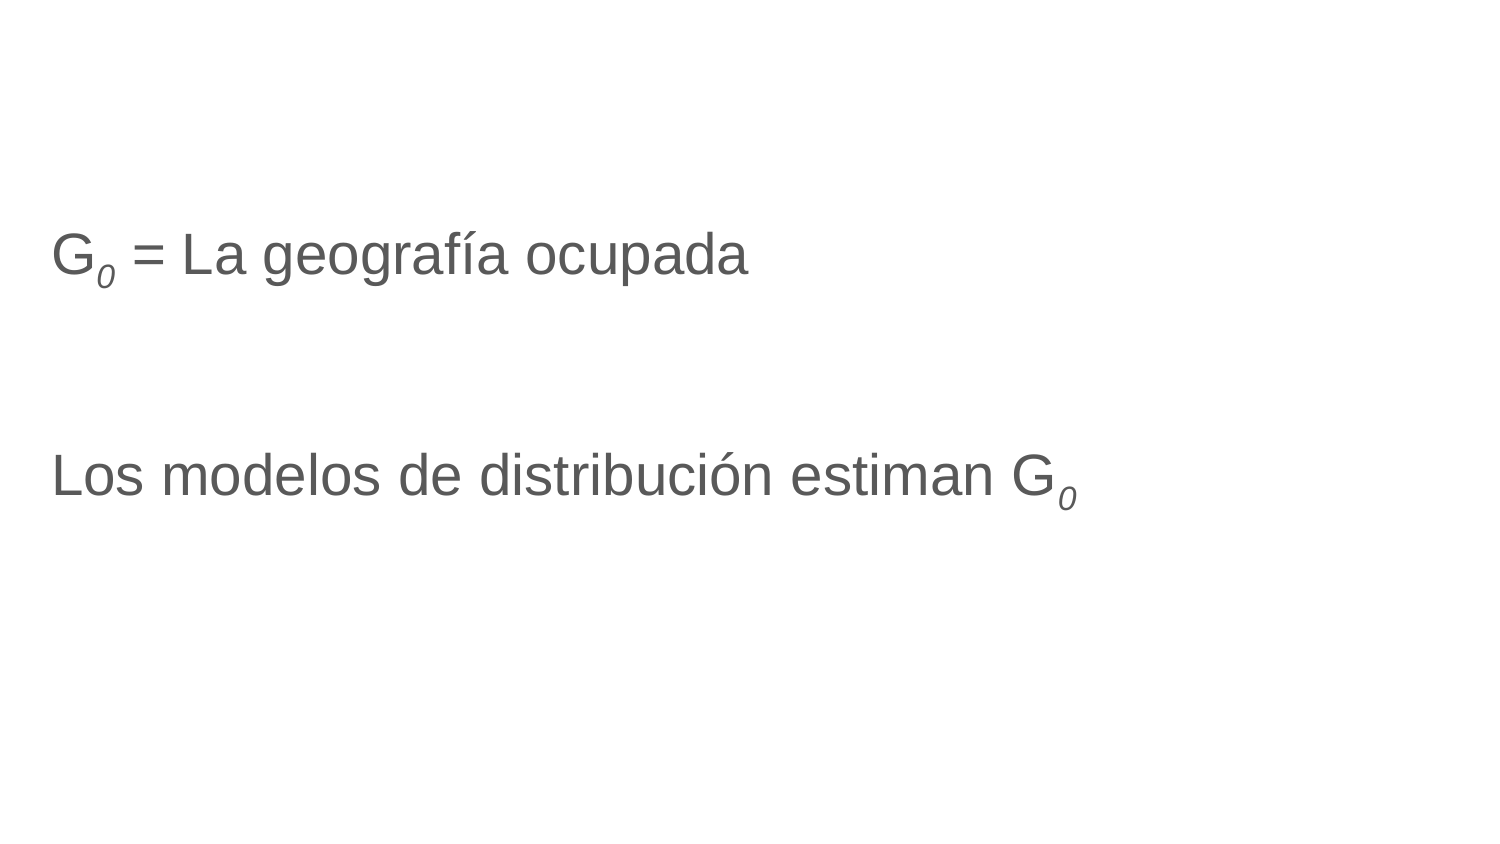

#
G0 = La geografía ocupada

Los modelos de distribución estiman G0